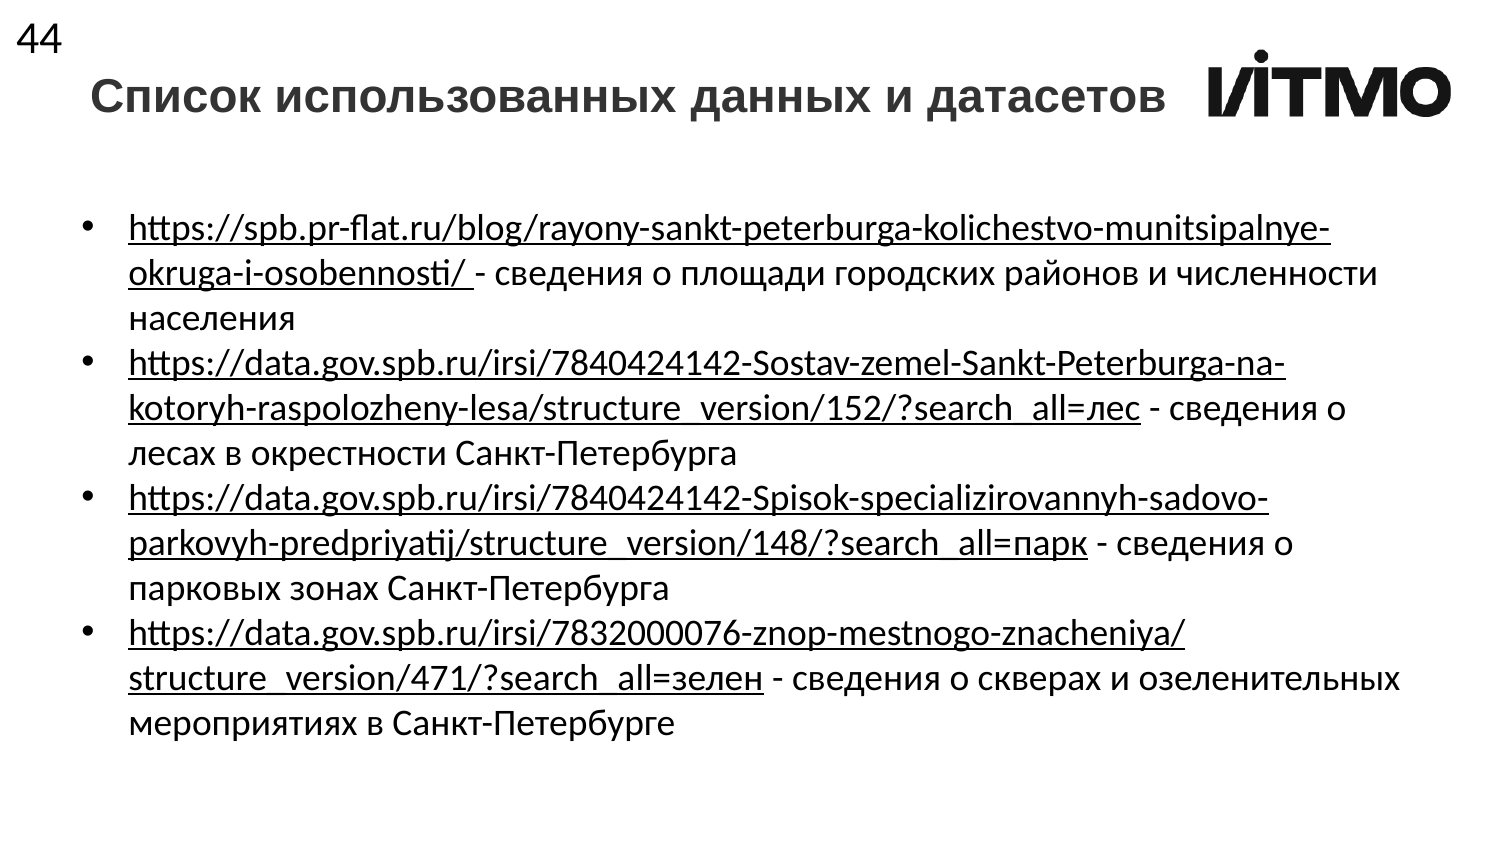

44
# Список использованных данных и датасетов

https://spb.pr-flat.ru/blog/rayony-sankt-peterburga-kolichestvo-munitsipalnye-okruga-i-osobennosti/ - сведения о площади городских районов и численности населения
https://data.gov.spb.ru/irsi/7840424142-Sostav-zemel-Sankt-Peterburga-na-kotoryh-raspolozheny-lesa/structure_version/152/?search_all=лес - сведения о лесах в окрестности Санкт-Петербурга
https://data.gov.spb.ru/irsi/7840424142-Spisok-specializirovannyh-sadovo-parkovyh-predpriyatij/structure_version/148/?search_all=парк - сведения о парковых зонах Санкт-Петербурга
https://data.gov.spb.ru/irsi/7832000076-znop-mestnogo-znacheniya/structure_version/471/?search_all=зелен - сведения о скверах и озеленительных мероприятиях в Санкт-Петербурге